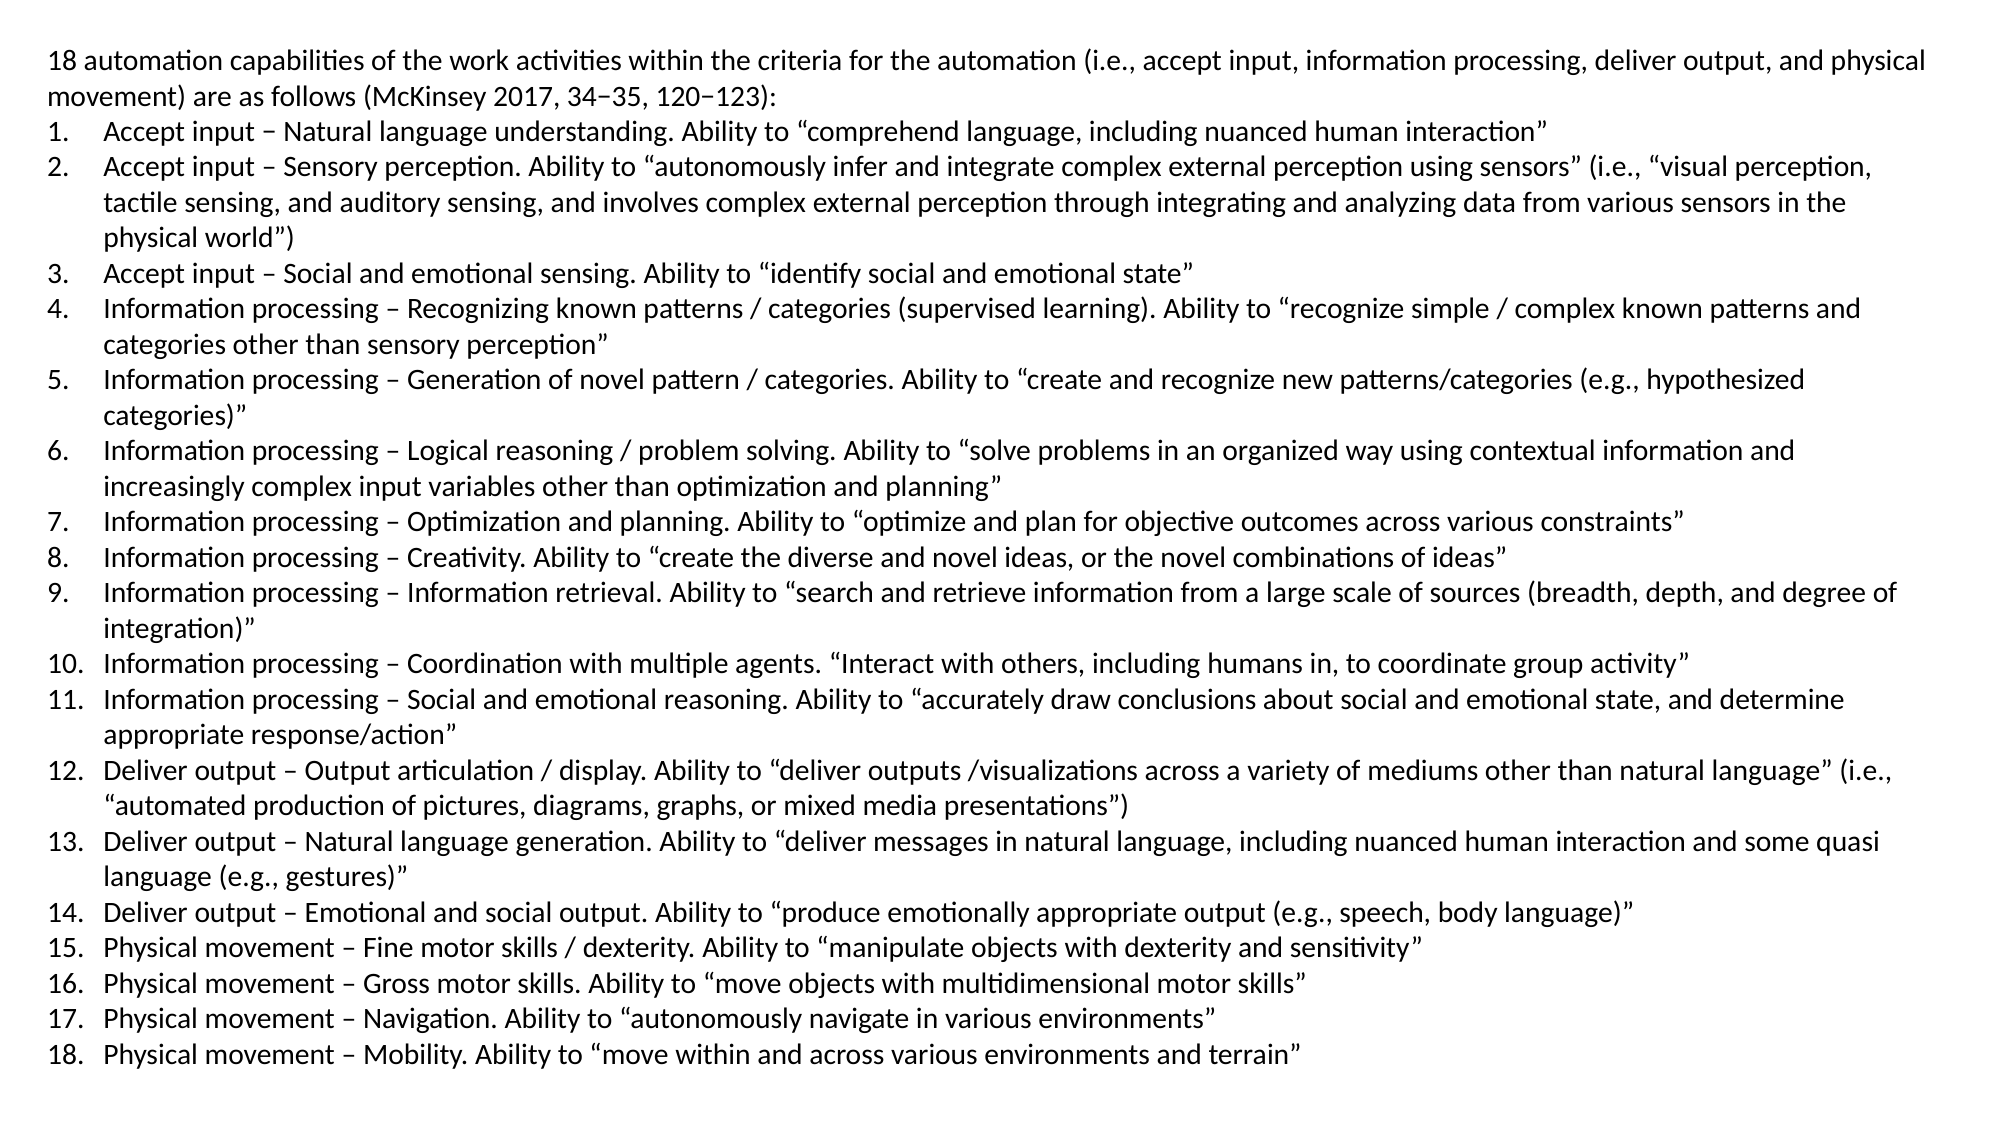

18 automation capabilities of the work activities within the criteria for the automation (i.e., accept input, information processing, deliver output, and physical movement) are as follows (McKinsey 2017, 34−35, 120−123):
Accept input − Natural language understanding. Ability to “comprehend language, including nuanced human interaction”
Accept input – Sensory perception. Ability to “autonomously infer and integrate complex external perception using sensors” (i.e., “visual perception, tactile sensing, and auditory sensing, and involves complex external perception through integrating and analyzing data from various sensors in the physical world”)
Accept input – Social and emotional sensing. Ability to “identify social and emotional state”
Information processing – Recognizing known patterns / categories (supervised learning). Ability to “recognize simple / complex known patterns and categories other than sensory perception”
Information processing – Generation of novel pattern / categories. Ability to “create and recognize new patterns/categories (e.g., hypothesized categories)”
Information processing – Logical reasoning / problem solving. Ability to “solve problems in an organized way using contextual information and increasingly complex input variables other than optimization and planning”
Information processing – Optimization and planning. Ability to “optimize and plan for objective outcomes across various constraints”
Information processing – Creativity. Ability to “create the diverse and novel ideas, or the novel combinations of ideas”
Information processing – Information retrieval. Ability to “search and retrieve information from a large scale of sources (breadth, depth, and degree of integration)”
Information processing – Coordination with multiple agents. “Interact with others, including humans in, to coordinate group activity”
Information processing – Social and emotional reasoning. Ability to “accurately draw conclusions about social and emotional state, and determine appropriate response/action”
Deliver output – Output articulation / display. Ability to “deliver outputs /visualizations across a variety of mediums other than natural language” (i.e., “automated production of pictures, diagrams, graphs, or mixed media presentations”)
Deliver output – Natural language generation. Ability to “deliver messages in natural language, including nuanced human interaction and some quasi language (e.g., gestures)”
Deliver output – Emotional and social output. Ability to “produce emotionally appropriate output (e.g., speech, body language)”
Physical movement – Fine motor skills / dexterity. Ability to “manipulate objects with dexterity and sensitivity”
Physical movement – Gross motor skills. Ability to “move objects with multidimensional motor skills”
Physical movement – Navigation. Ability to “autonomously navigate in various environments”
Physical movement – Mobility. Ability to “move within and across various environments and terrain”